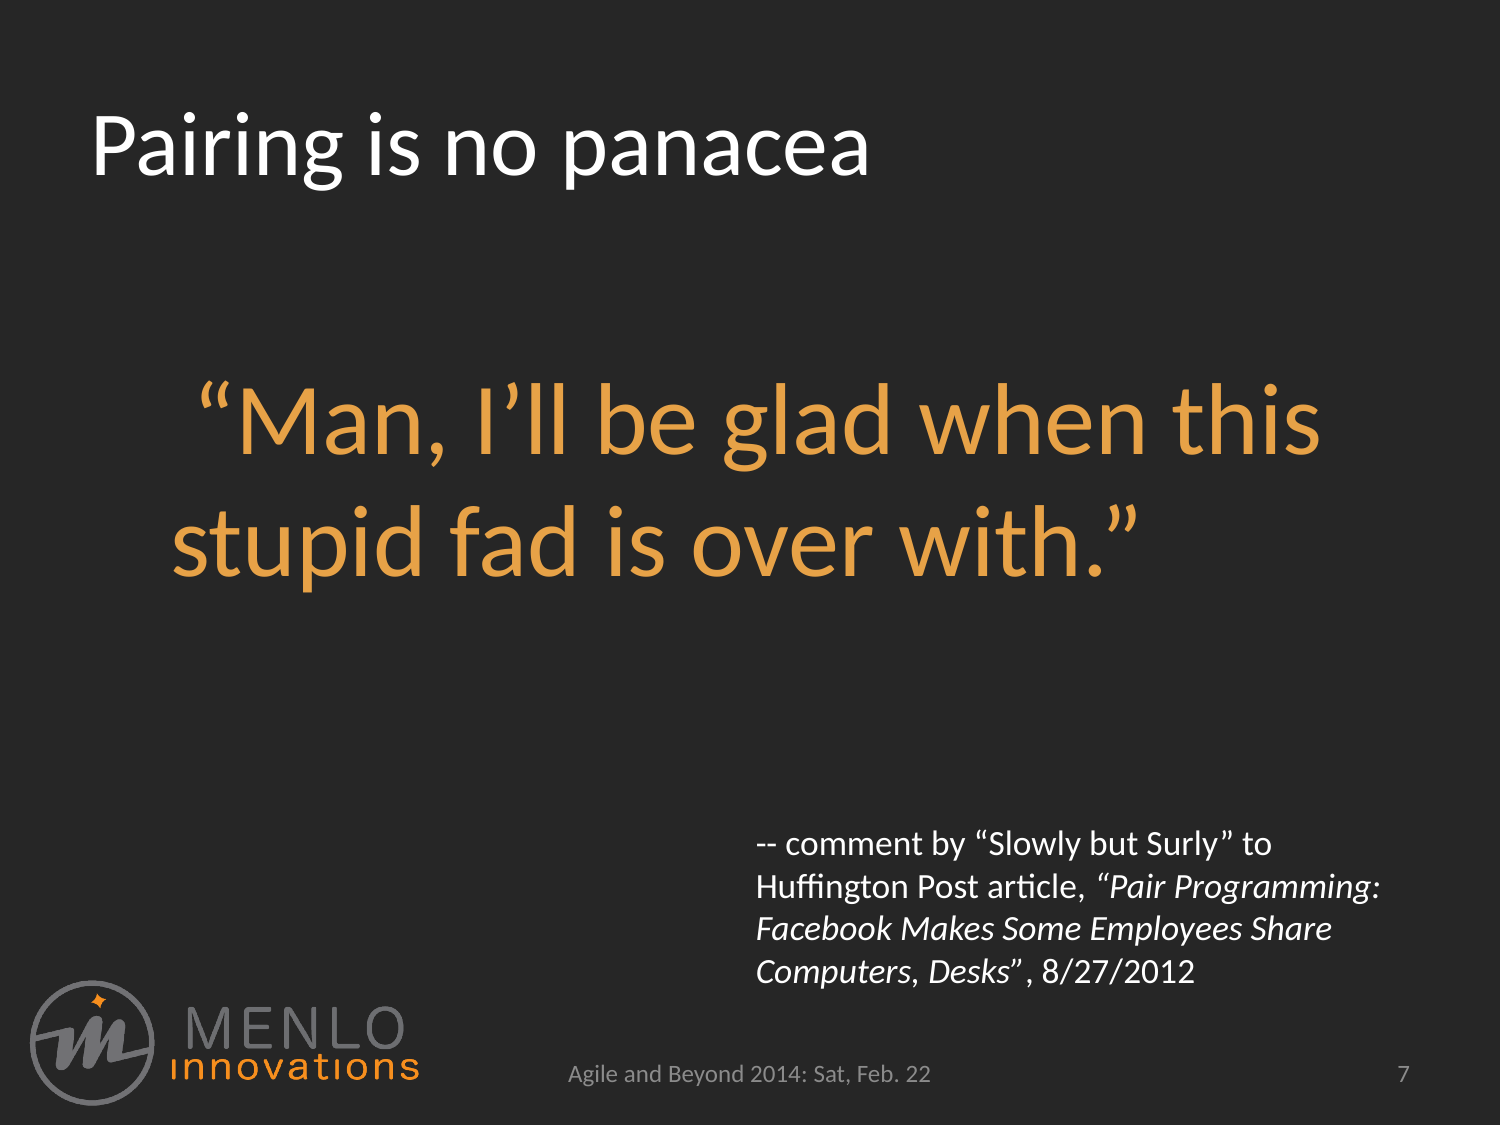

# Pairing is no panacea
 “Man, I’ll be glad when this stupid fad is over with.”
-- comment by “Slowly but Surly” to Huffington Post article, “Pair Programming: Facebook Makes Some Employees Share Computers, Desks”, 8/27/2012
Agile and Beyond 2014: Sat, Feb. 22
7